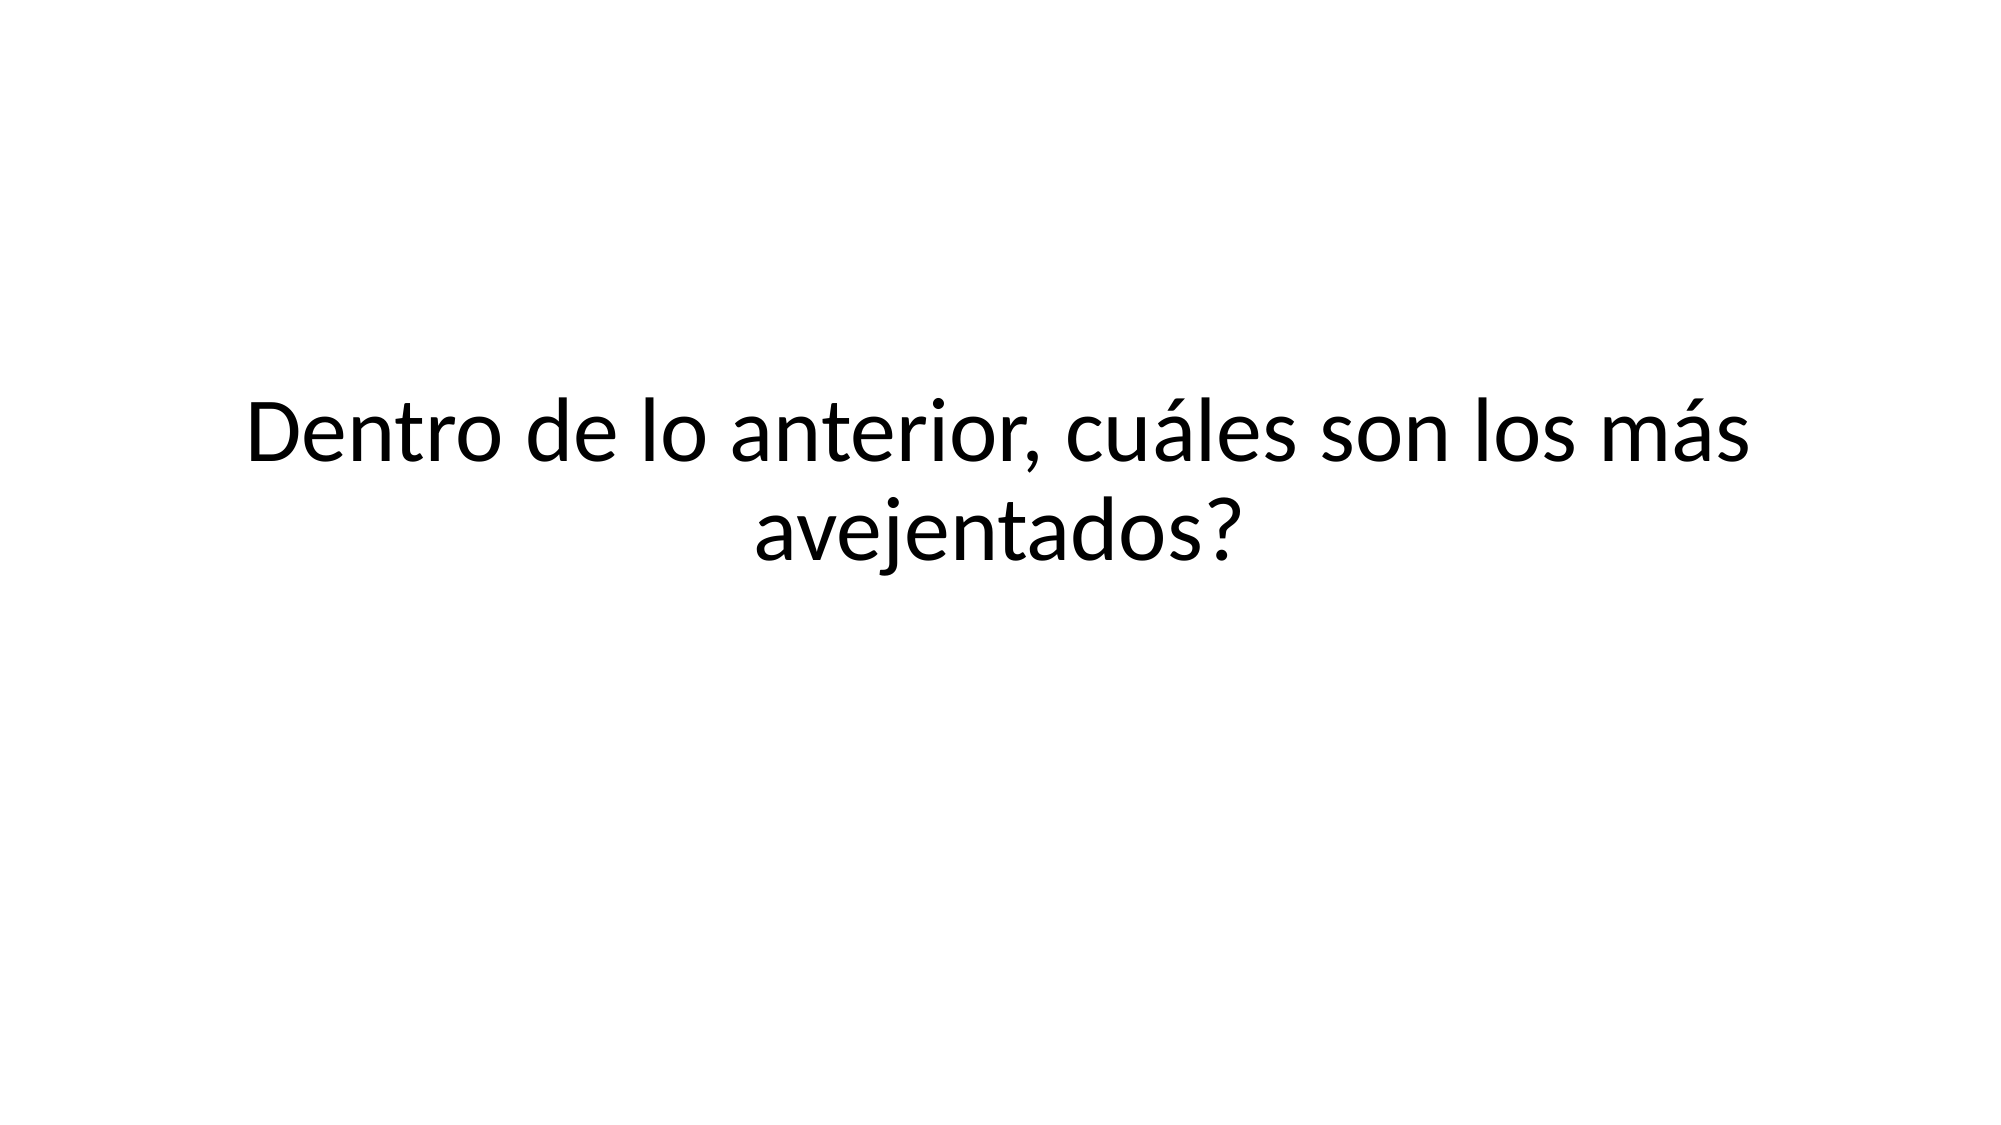

# Dentro de lo anterior, cuáles son los más avejentados?